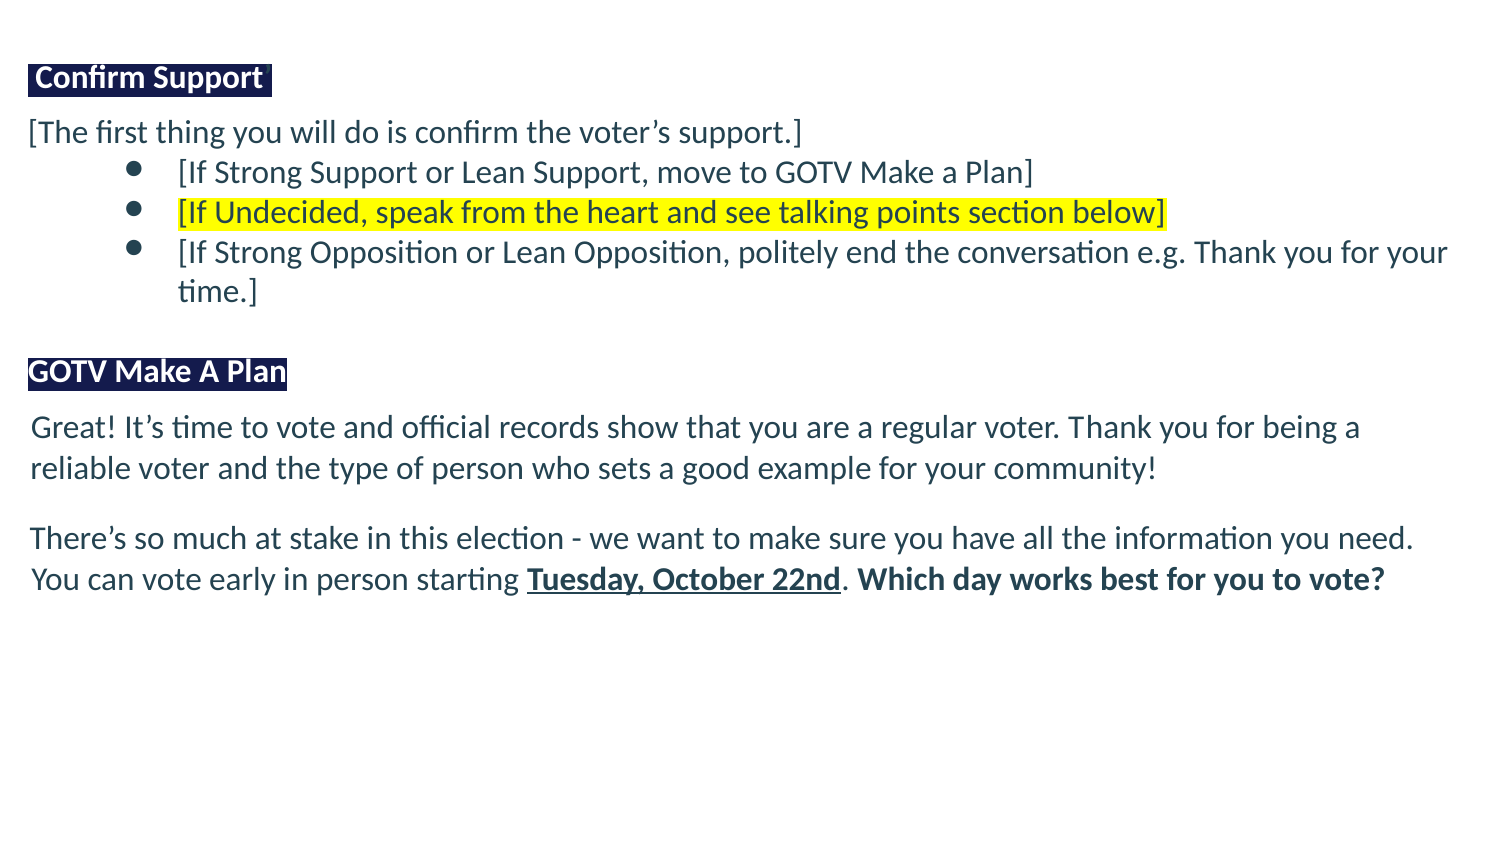

Confirm Support’
[The first thing you will do is confirm the voter’s support.]
[If Strong Support or Lean Support, move to GOTV Make a Plan]
[If Undecided, speak from the heart and see talking points section below]
[If Strong Opposition or Lean Opposition, politely end the conversation e.g. Thank you for your time.]

GOTV Make A Plan
Great! It’s time to vote and official records show that you are a regular voter. Thank you for being a reliable voter and the type of person who sets a good example for your community!
There’s so much at stake in this election - we want to make sure you have all the information you need. You can vote early in person starting Tuesday, October 22nd. Which day works best for you to vote?